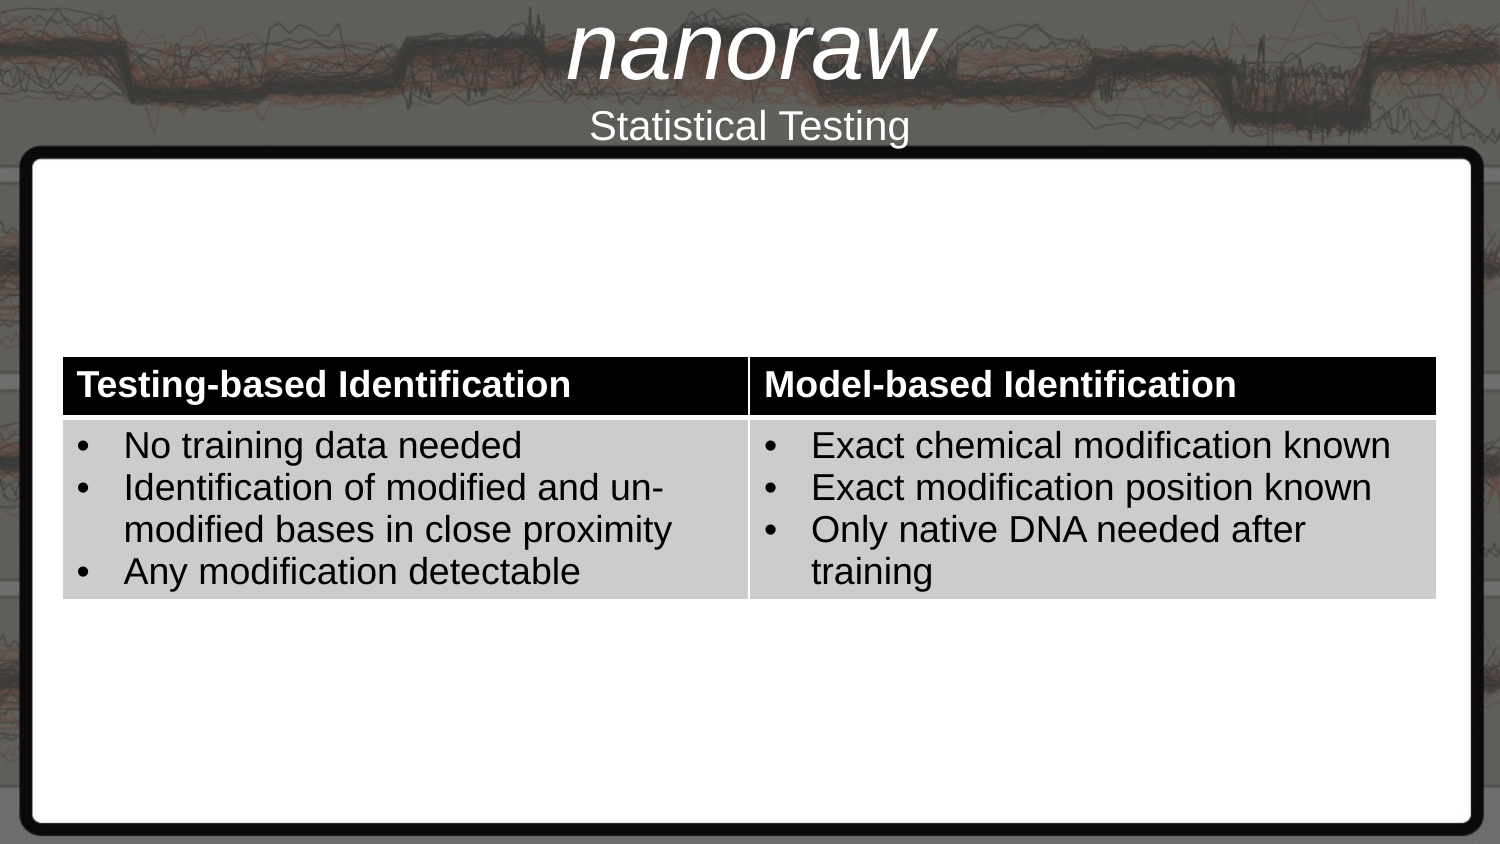

# nanoraw Statistical Testing
| Testing-based Identification | Model-based Identification |
| --- | --- |
| No training data needed Identification of modified and un-modified bases in close proximity Any modification detectable | Exact chemical modification known Exact modification position known Only native DNA needed after training |